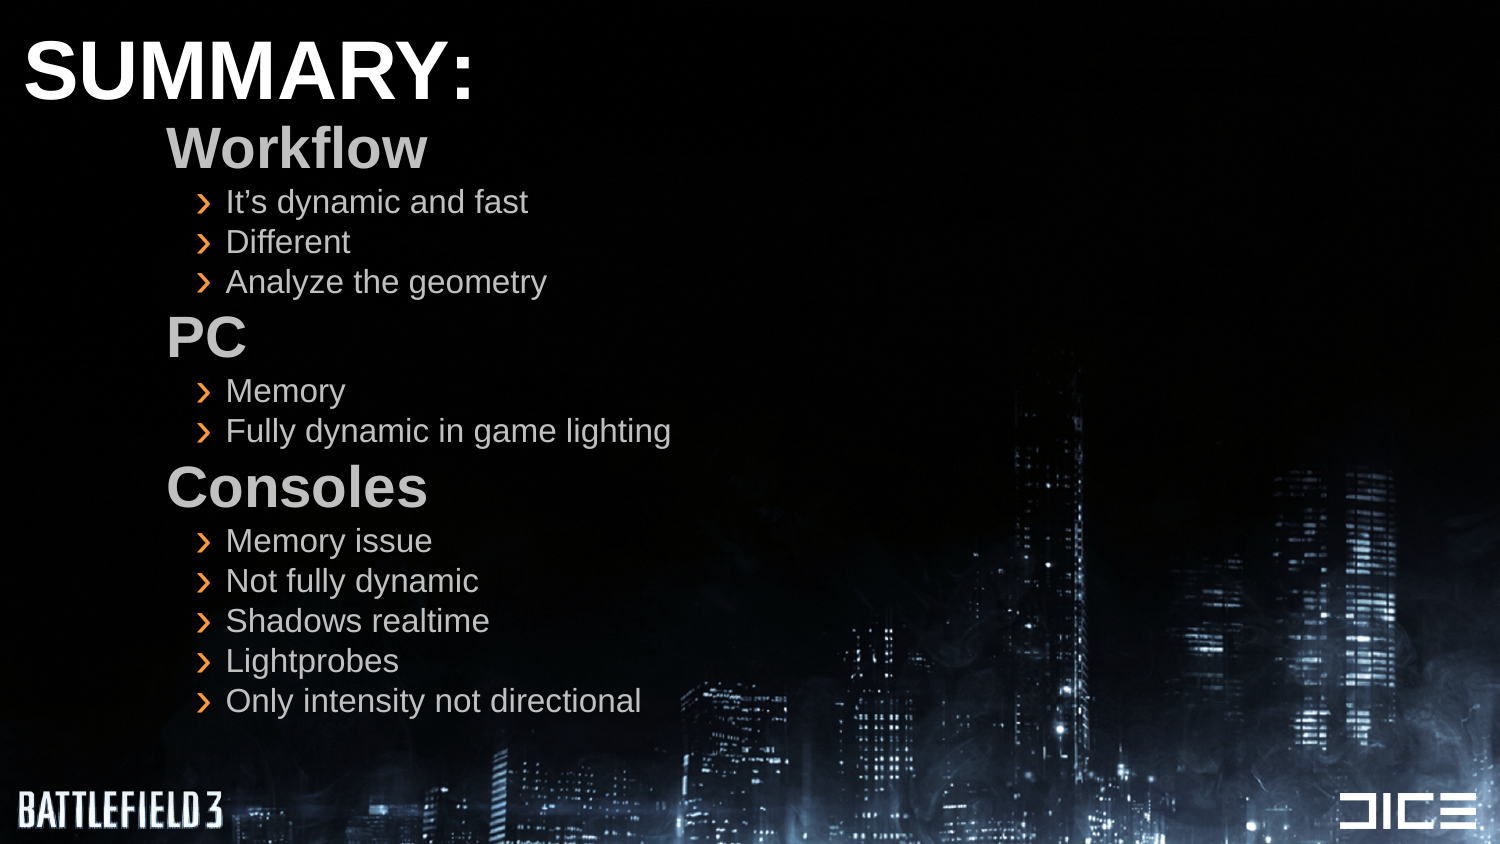

# SUMMARY:
Workflow
It’s dynamic and fast
Different
Analyze the geometry
PC
Memory
Fully dynamic in game lighting
Consoles
Memory issue
Not fully dynamic
Shadows realtime
Lightprobes
Only intensity not directional